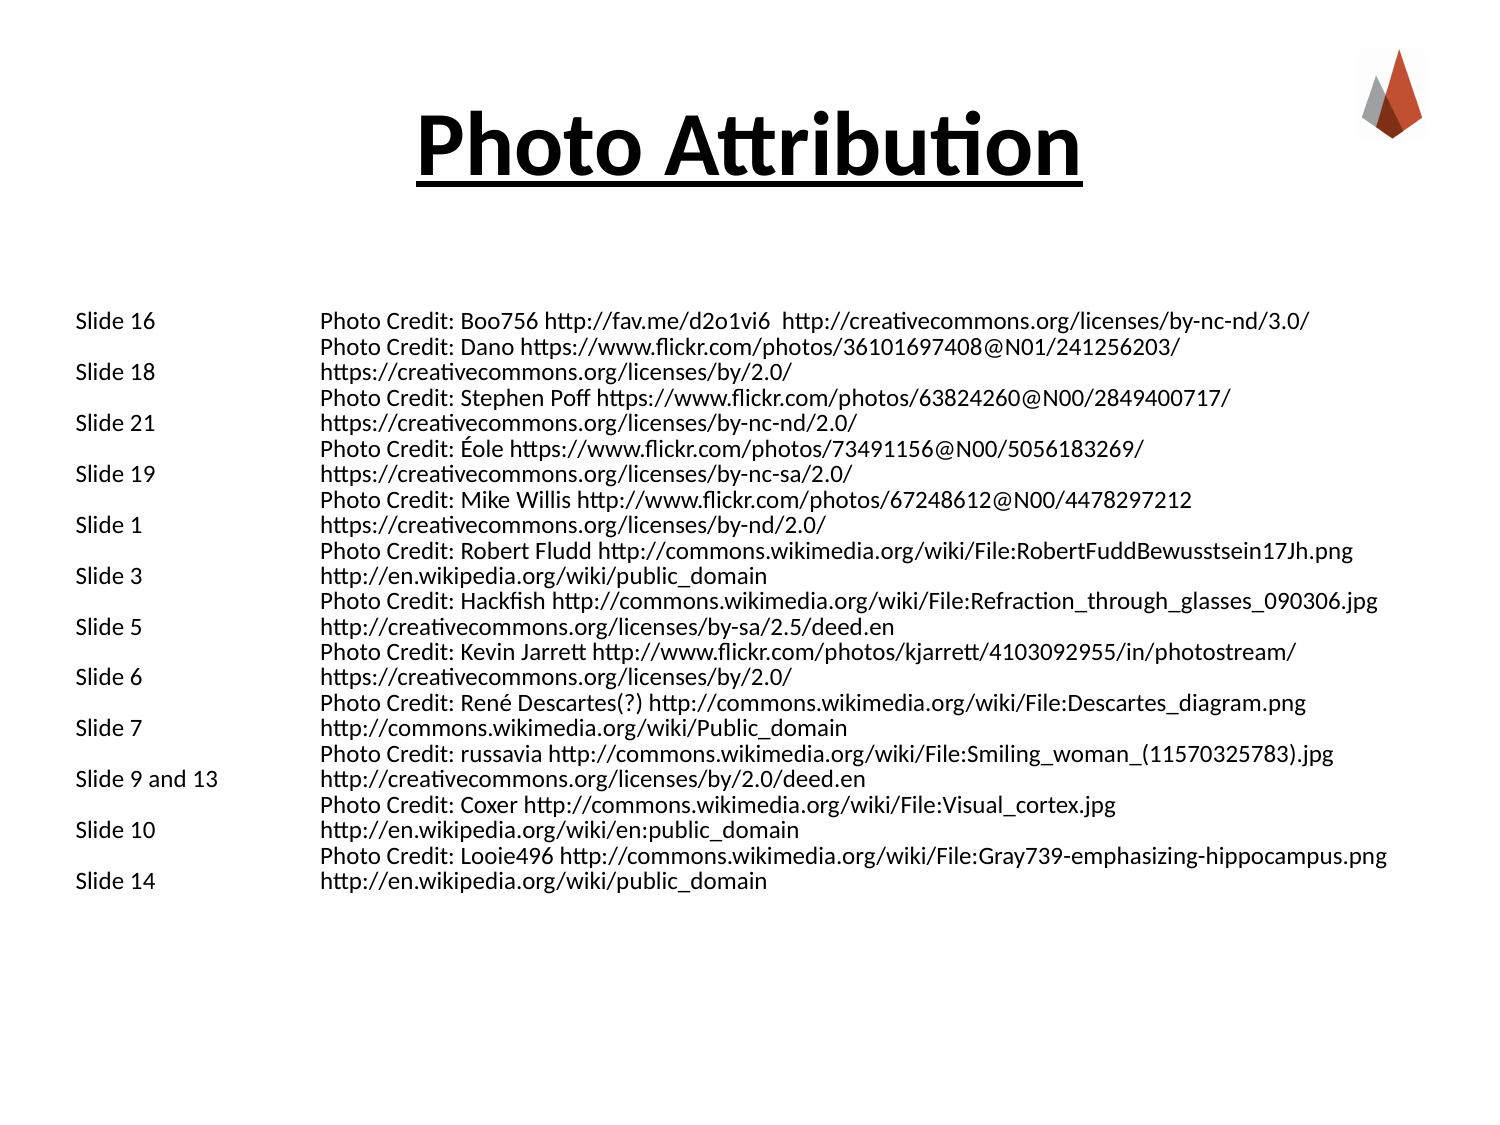

# Photo Attribution
| Slide 16 | Photo Credit: Boo756 http://fav.me/d2o1vi6 http://creativecommons.org/licenses/by-nc-nd/3.0/ |
| --- | --- |
| Slide 18 | Photo Credit: Dano https://www.flickr.com/photos/36101697408@N01/241256203/ https://creativecommons.org/licenses/by/2.0/ |
| Slide 21 | Photo Credit: Stephen Poff https://www.flickr.com/photos/63824260@N00/2849400717/ https://creativecommons.org/licenses/by-nc-nd/2.0/ |
| Slide 19 | Photo Credit: Éole https://www.flickr.com/photos/73491156@N00/5056183269/ https://creativecommons.org/licenses/by-nc-sa/2.0/ |
| Slide 1 | Photo Credit: Mike Willis http://www.flickr.com/photos/67248612@N00/4478297212 https://creativecommons.org/licenses/by-nd/2.0/ |
| Slide 3 | Photo Credit: Robert Fludd http://commons.wikimedia.org/wiki/File:RobertFuddBewusstsein17Jh.png http://en.wikipedia.org/wiki/public\_domain |
| Slide 5 | Photo Credit: Hackfish http://commons.wikimedia.org/wiki/File:Refraction\_through\_glasses\_090306.jpg http://creativecommons.org/licenses/by-sa/2.5/deed.en |
| Slide 6 | Photo Credit: Kevin Jarrett http://www.flickr.com/photos/kjarrett/4103092955/in/photostream/ https://creativecommons.org/licenses/by/2.0/ |
| Slide 7 | Photo Credit: René Descartes(?) http://commons.wikimedia.org/wiki/File:Descartes\_diagram.png http://commons.wikimedia.org/wiki/Public\_domain |
| Slide 9 and 13 | Photo Credit: russavia http://commons.wikimedia.org/wiki/File:Smiling\_woman\_(11570325783).jpg http://creativecommons.org/licenses/by/2.0/deed.en |
| Slide 10 | Photo Credit: Coxer http://commons.wikimedia.org/wiki/File:Visual\_cortex.jpg http://en.wikipedia.org/wiki/en:public\_domain |
| Slide 14 | Photo Credit: Looie496 http://commons.wikimedia.org/wiki/File:Gray739-emphasizing-hippocampus.png http://en.wikipedia.org/wiki/public\_domain |